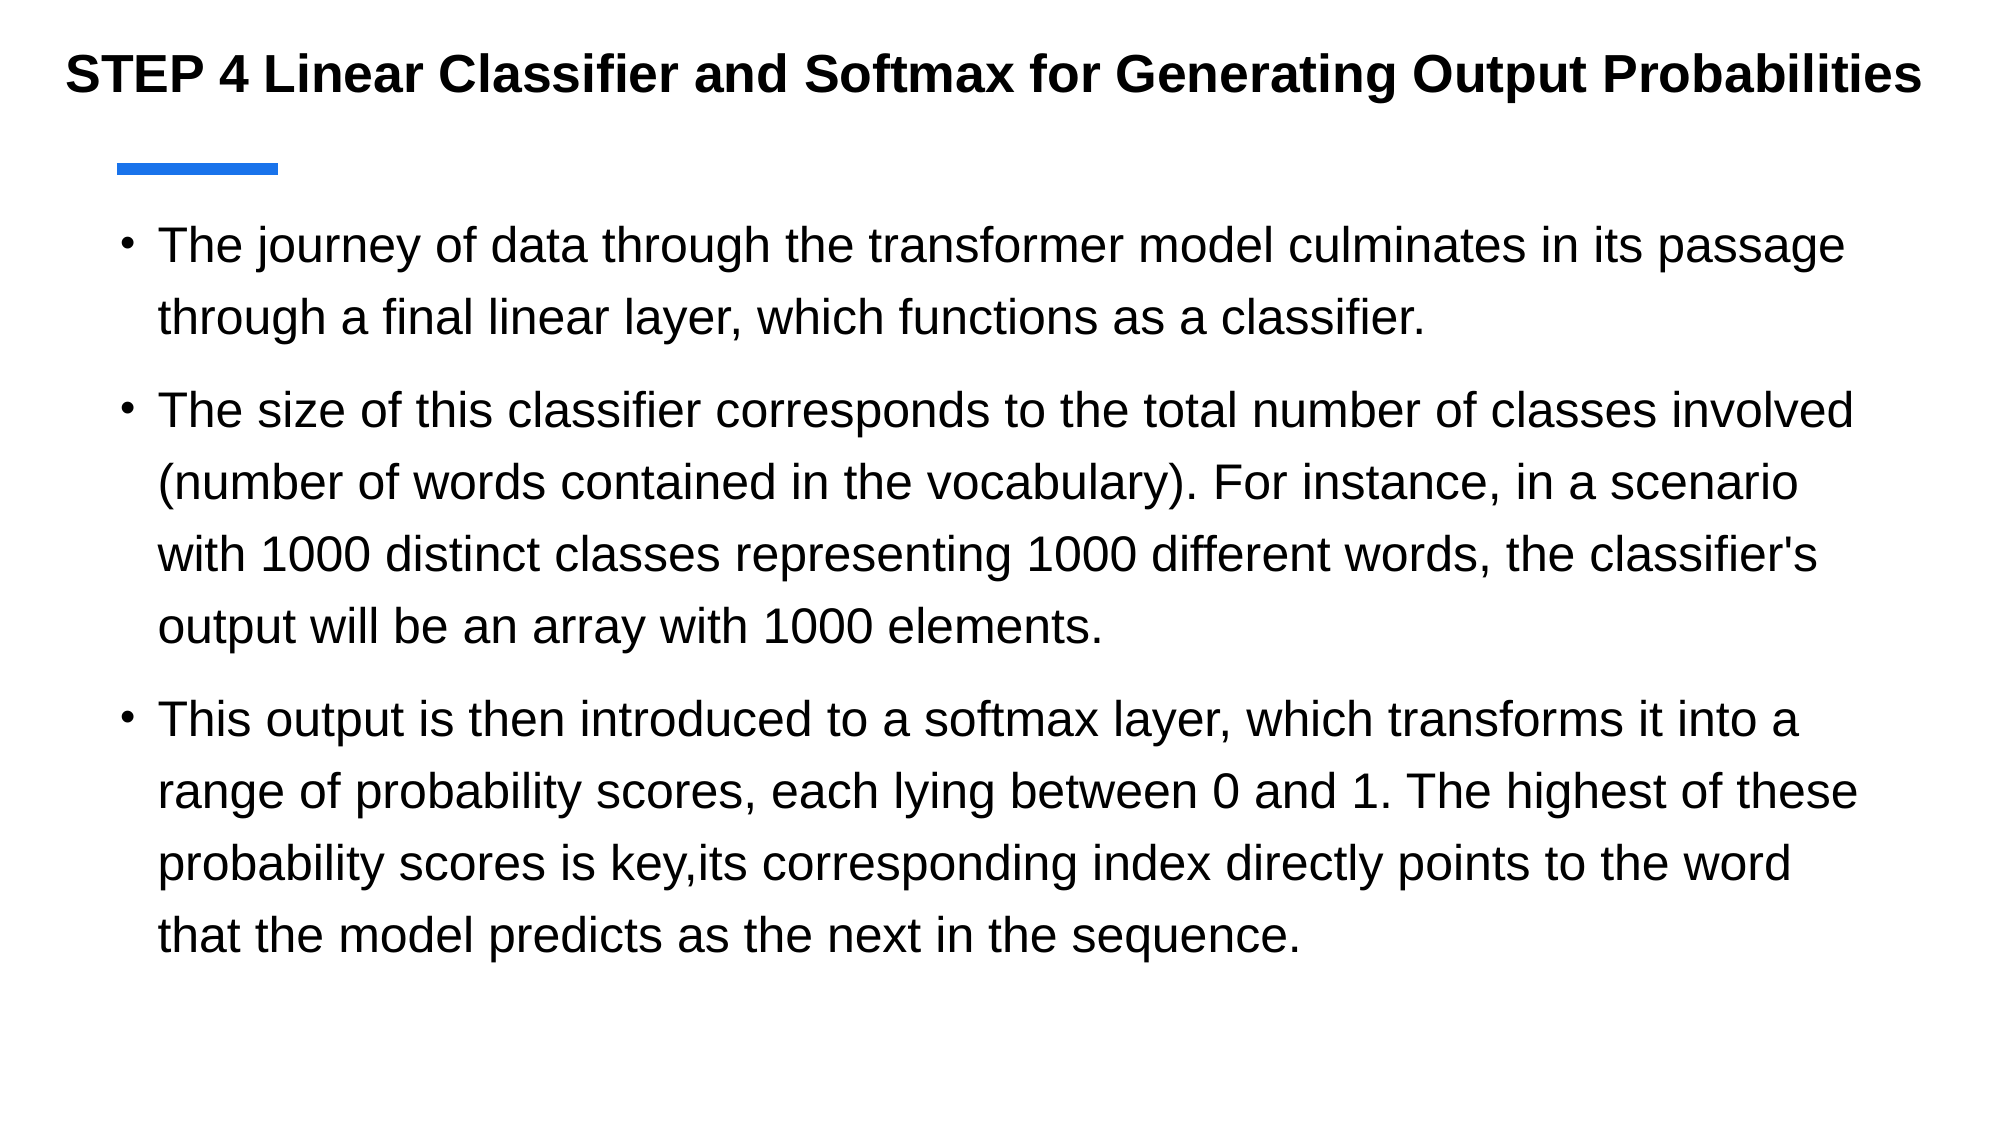

# STEP 4 Linear Classifier and Softmax for Generating Output Probabilities
The journey of data through the transformer model culminates in its passage through a final linear layer, which functions as a classifier.
The size of this classifier corresponds to the total number of classes involved (number of words contained in the vocabulary). For instance, in a scenario with 1000 distinct classes representing 1000 different words, the classifier's output will be an array with 1000 elements.
This output is then introduced to a softmax layer, which transforms it into a range of probability scores, each lying between 0 and 1. The highest of these probability scores is key,its corresponding index directly points to the word that the model predicts as the next in the sequence.